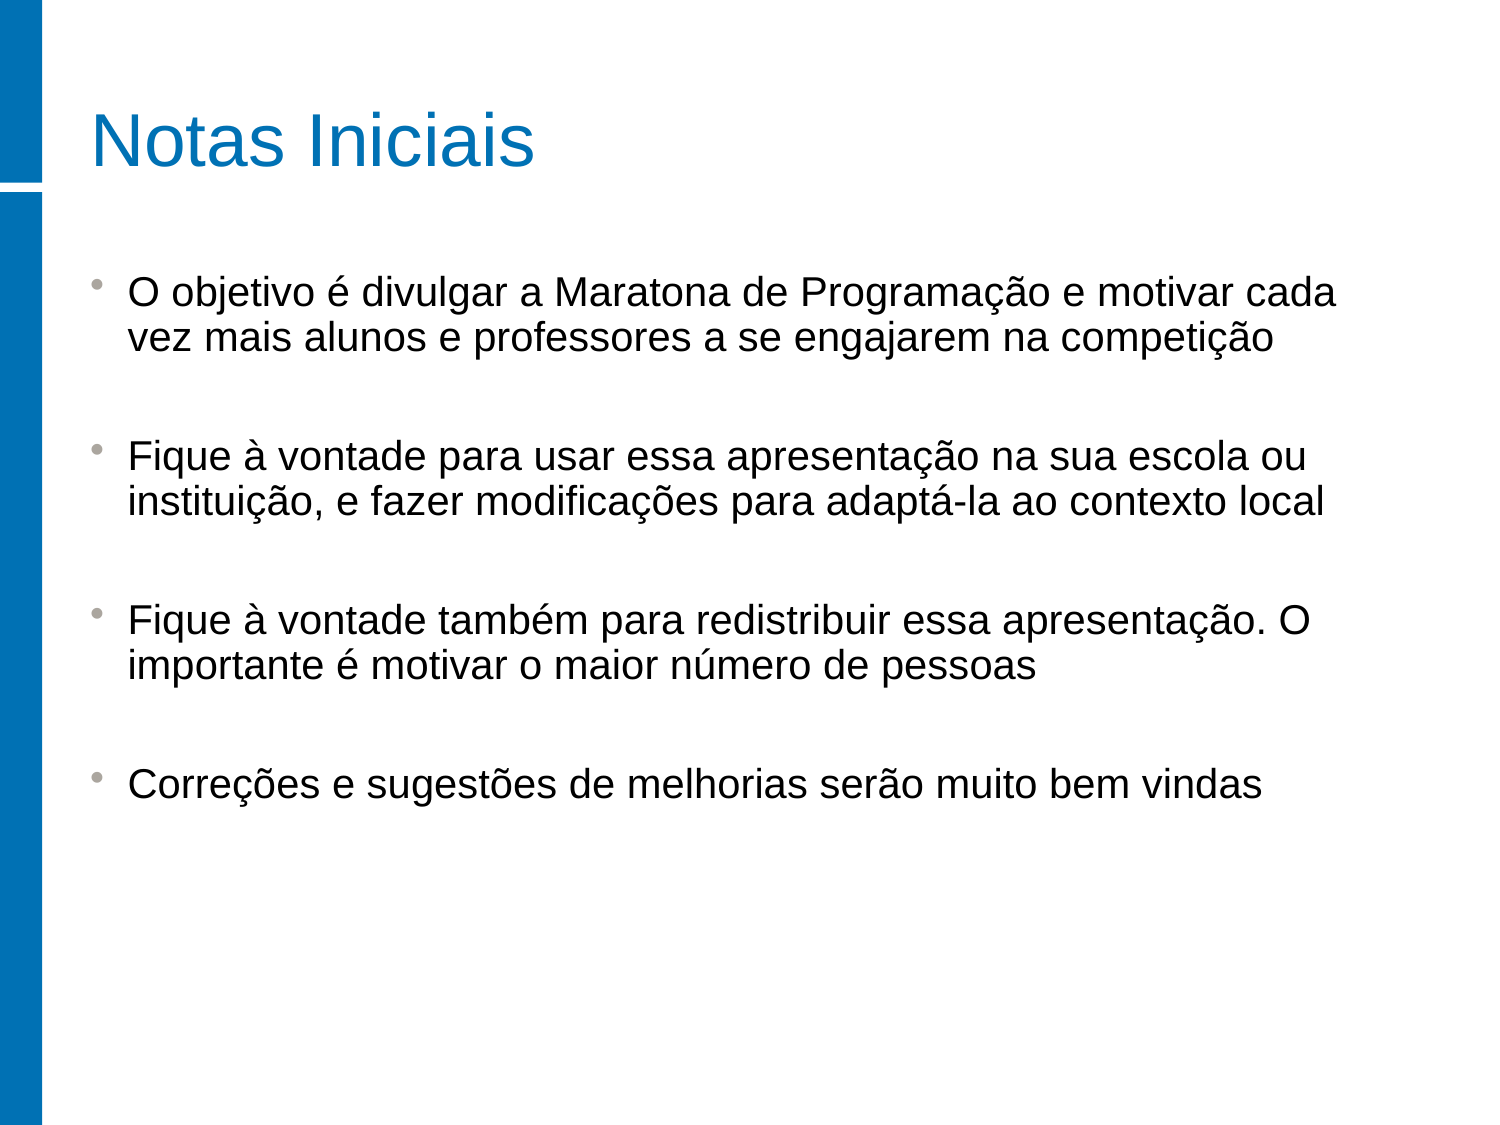

# Notas Iniciais
O objetivo é divulgar a Maratona de Programação e motivar cada vez mais alunos e professores a se engajarem na competição

Fique à vontade para usar essa apresentação na sua escola ou instituição, e fazer modificações para adaptá-la ao contexto local

Fique à vontade também para redistribuir essa apresentação. O importante é motivar o maior número de pessoas

Correções e sugestões de melhorias serão muito bem vindas